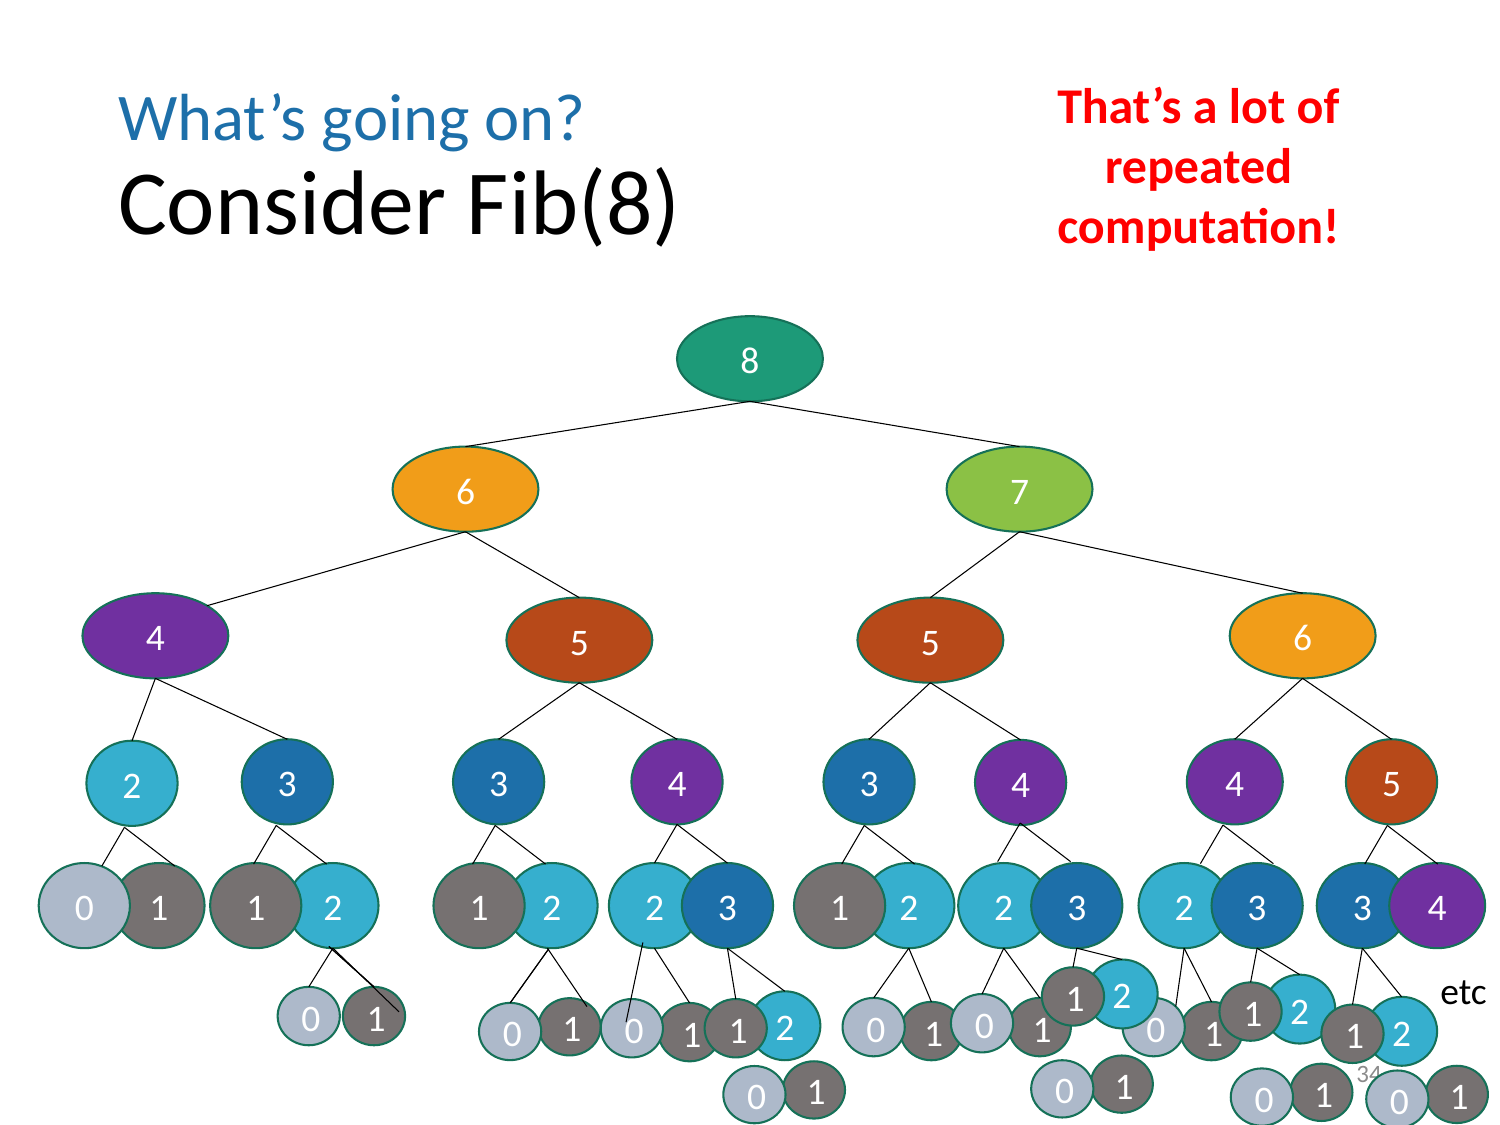

# What’s going on? Consider Fib(8)
That’s a lot of repeated computation!
8
6
7
4
6
5
5
3
3
4
3
4
5
4
2
0
1
1
2
1
2
2
3
1
2
2
3
2
3
3
4
2
etc
1
2
1
1
0
2
0
2
0
1
0
1
0
1
1
1
0
1
1
34
1
0
1
1
1
0
0
0